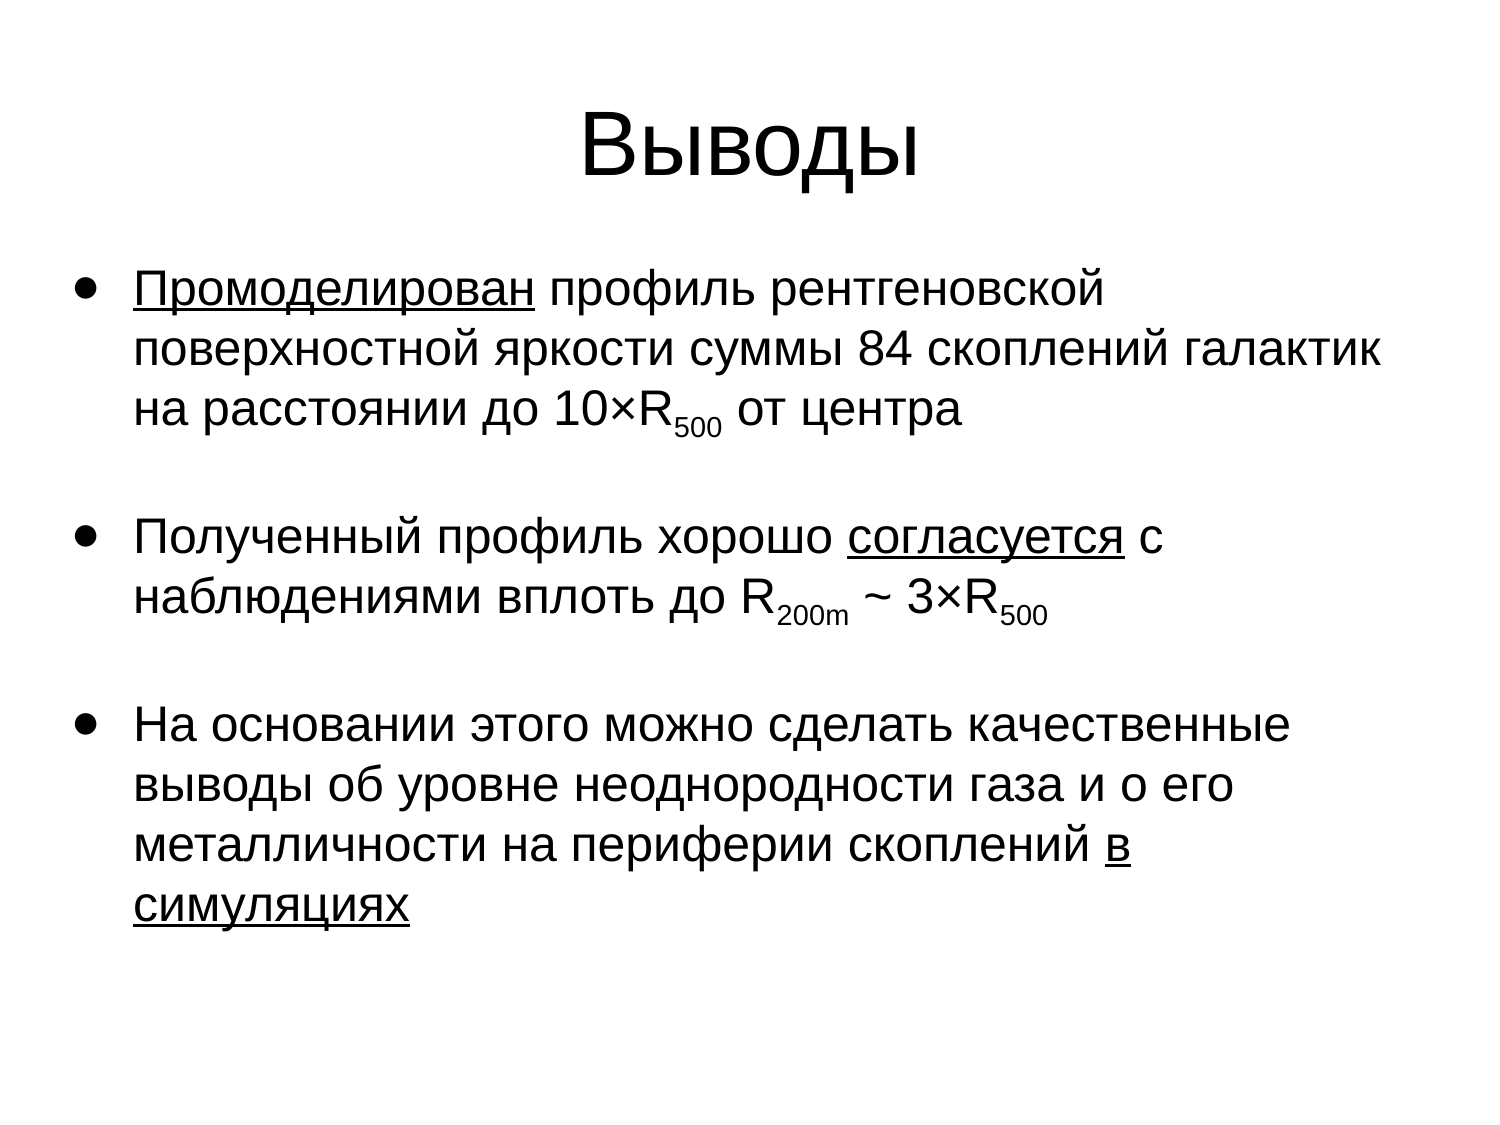

# Выводы
Промоделирован профиль рентгеновской поверхностной яркости суммы 84 скоплений галактик на расстоянии до 10×R500 от центра

Полученный профиль хорошо согласуется с наблюдениями вплоть до R200m ~ 3×R500

На основании этого можно сделать качественные выводы об уровне неоднородности газа и о его металличности на периферии скоплений в симуляциях